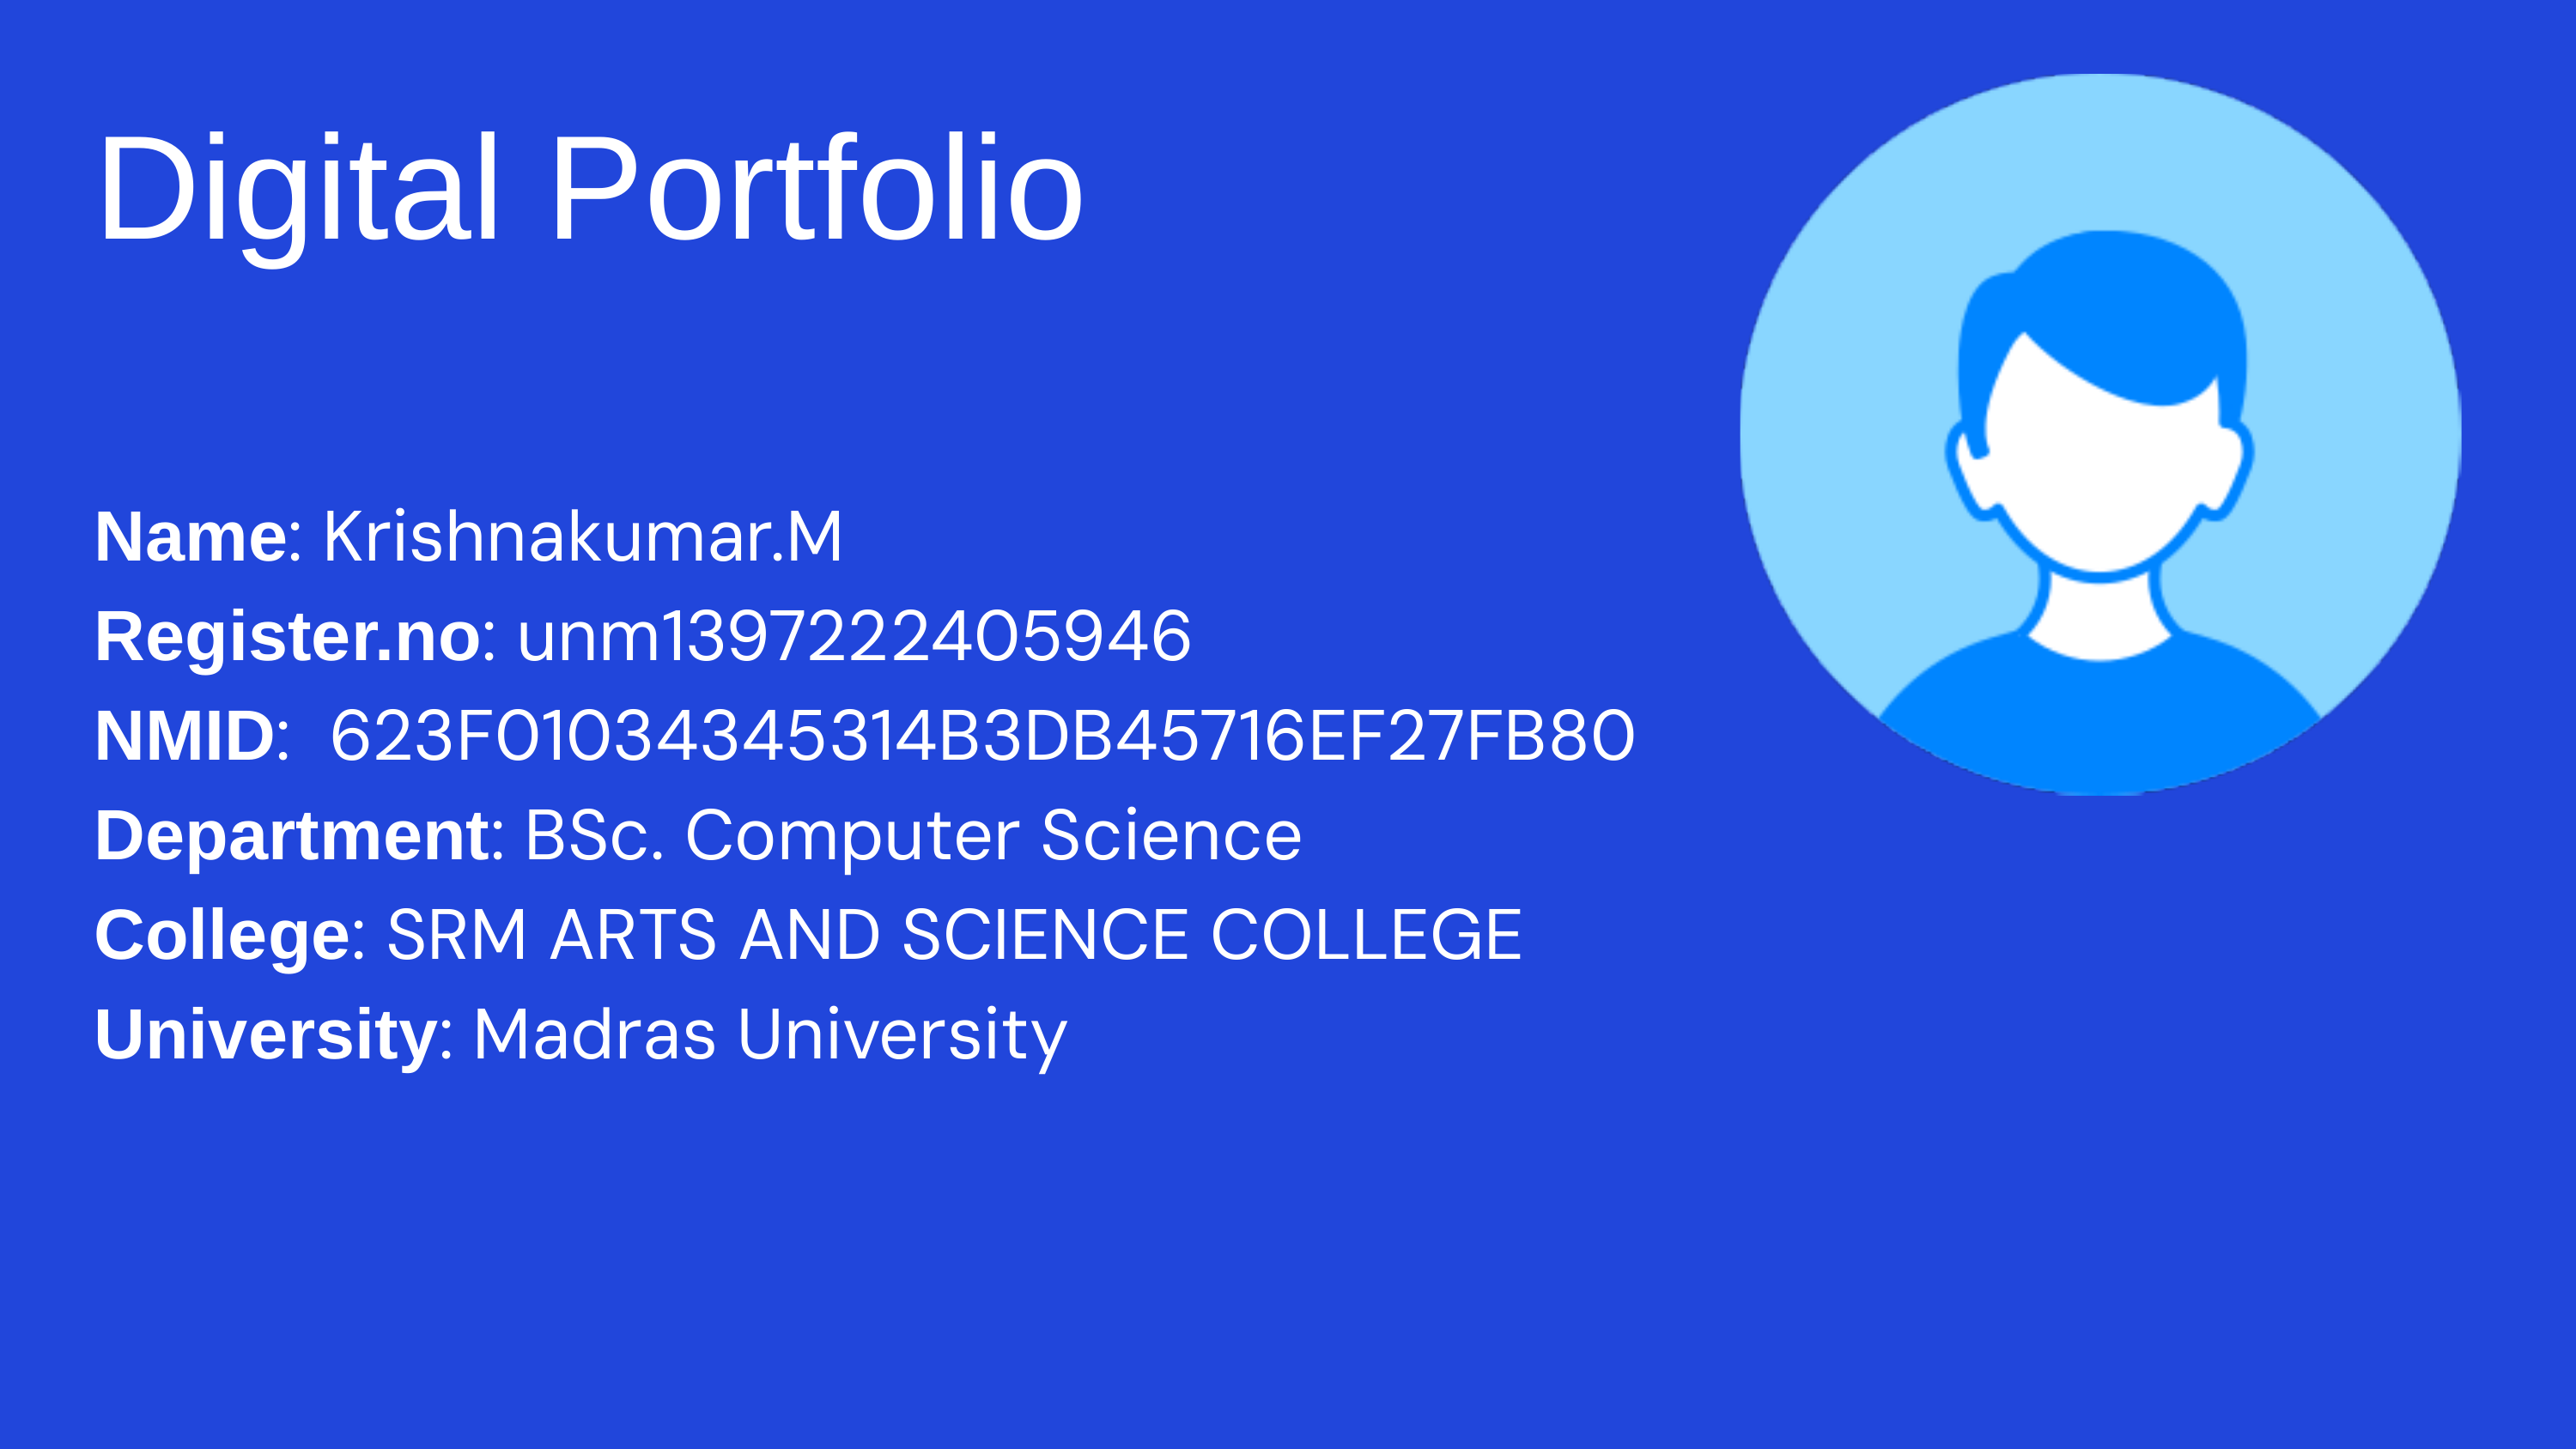

Digital Portfolio

Name: Krishnakumar.M
Register.no: unm1397222405946
NMID:  623F01034345314B3DB45716EF27FB80
Department: BSc. Computer Science
College: SRM ARTS AND SCIENCE COLLEGE
University: Madras University